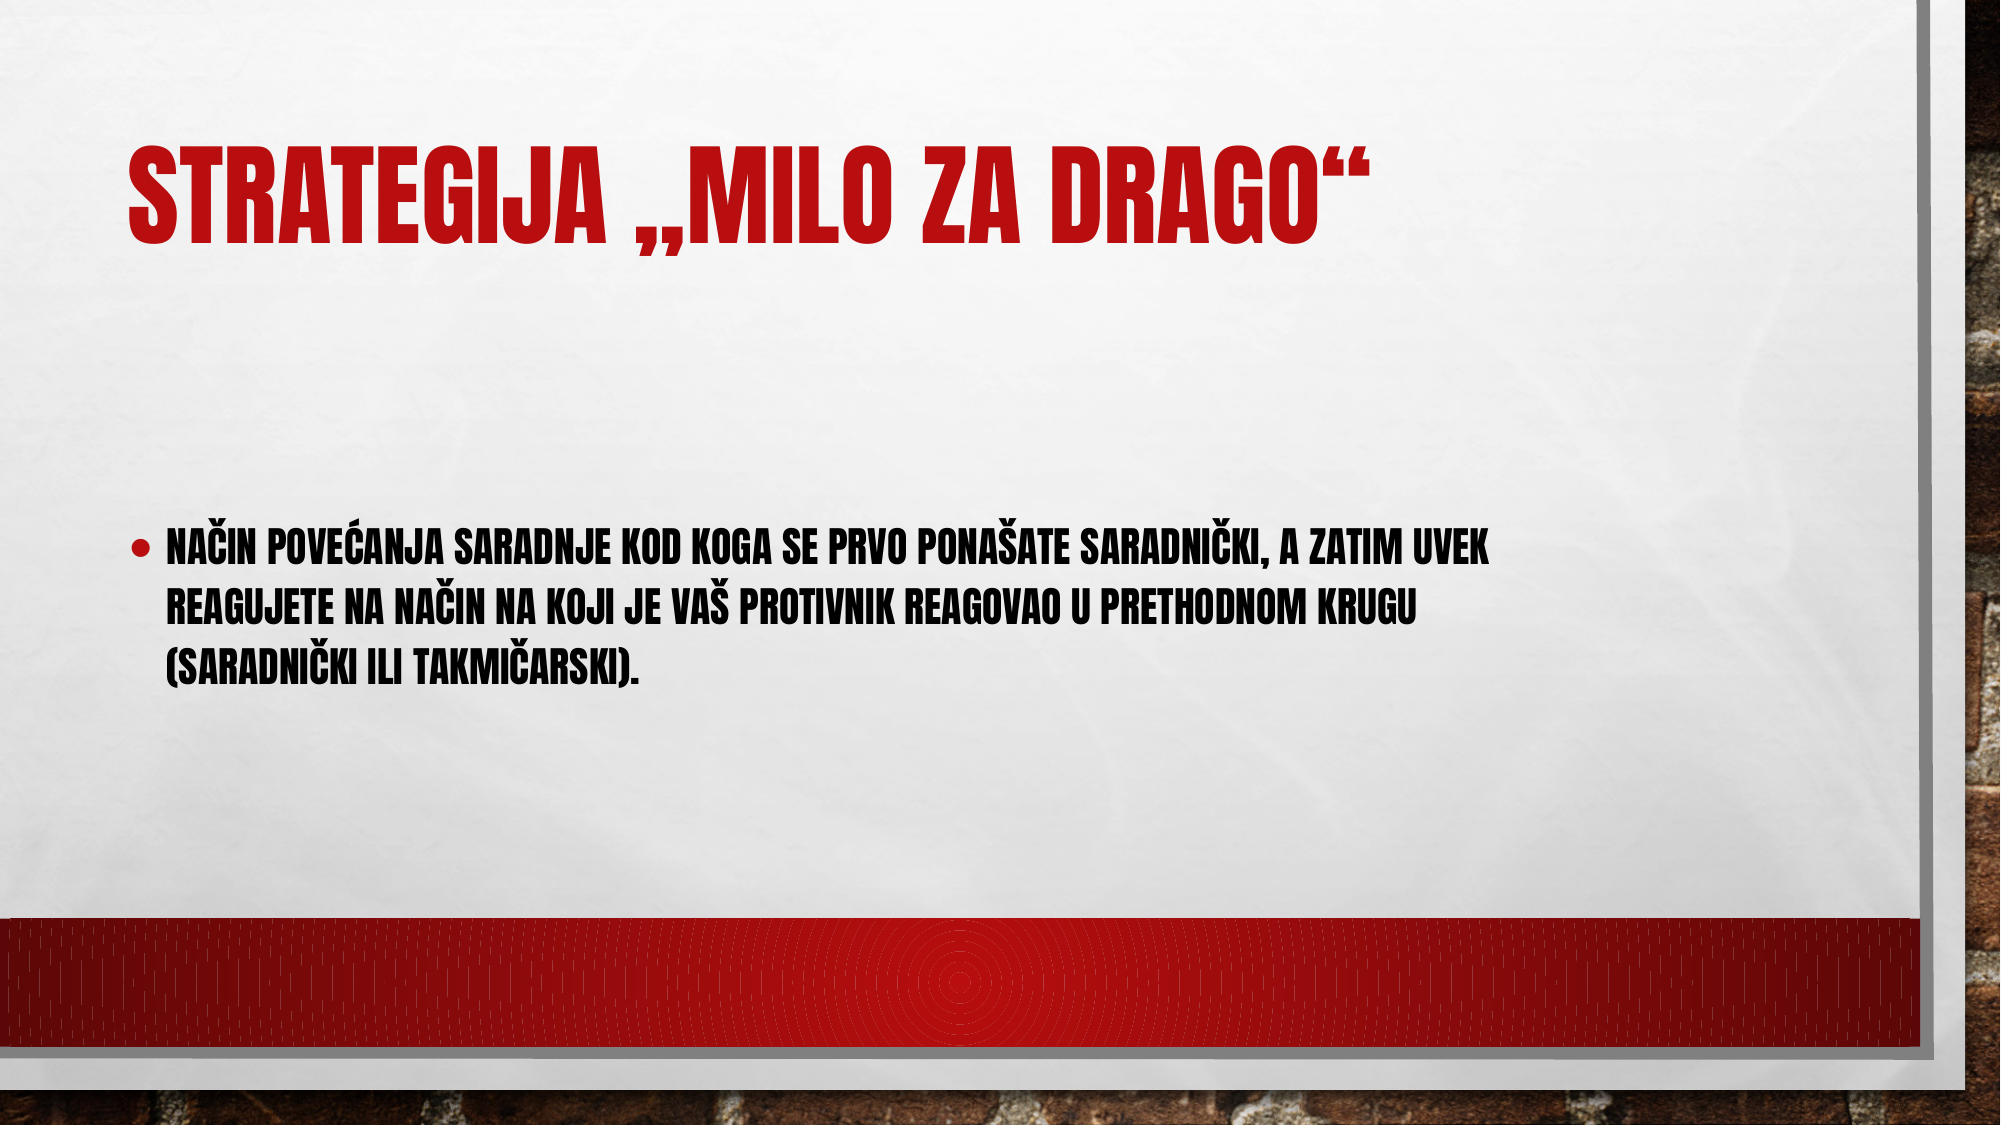

# Strategija „milo za drago“
Način povećanja saradnje kod koga se prvo ponašate saradnički, a zatim uvek reagujete na način na koji je vaš protivnik reagovao u prethodnom krugu (saradnički ili takmičarski).